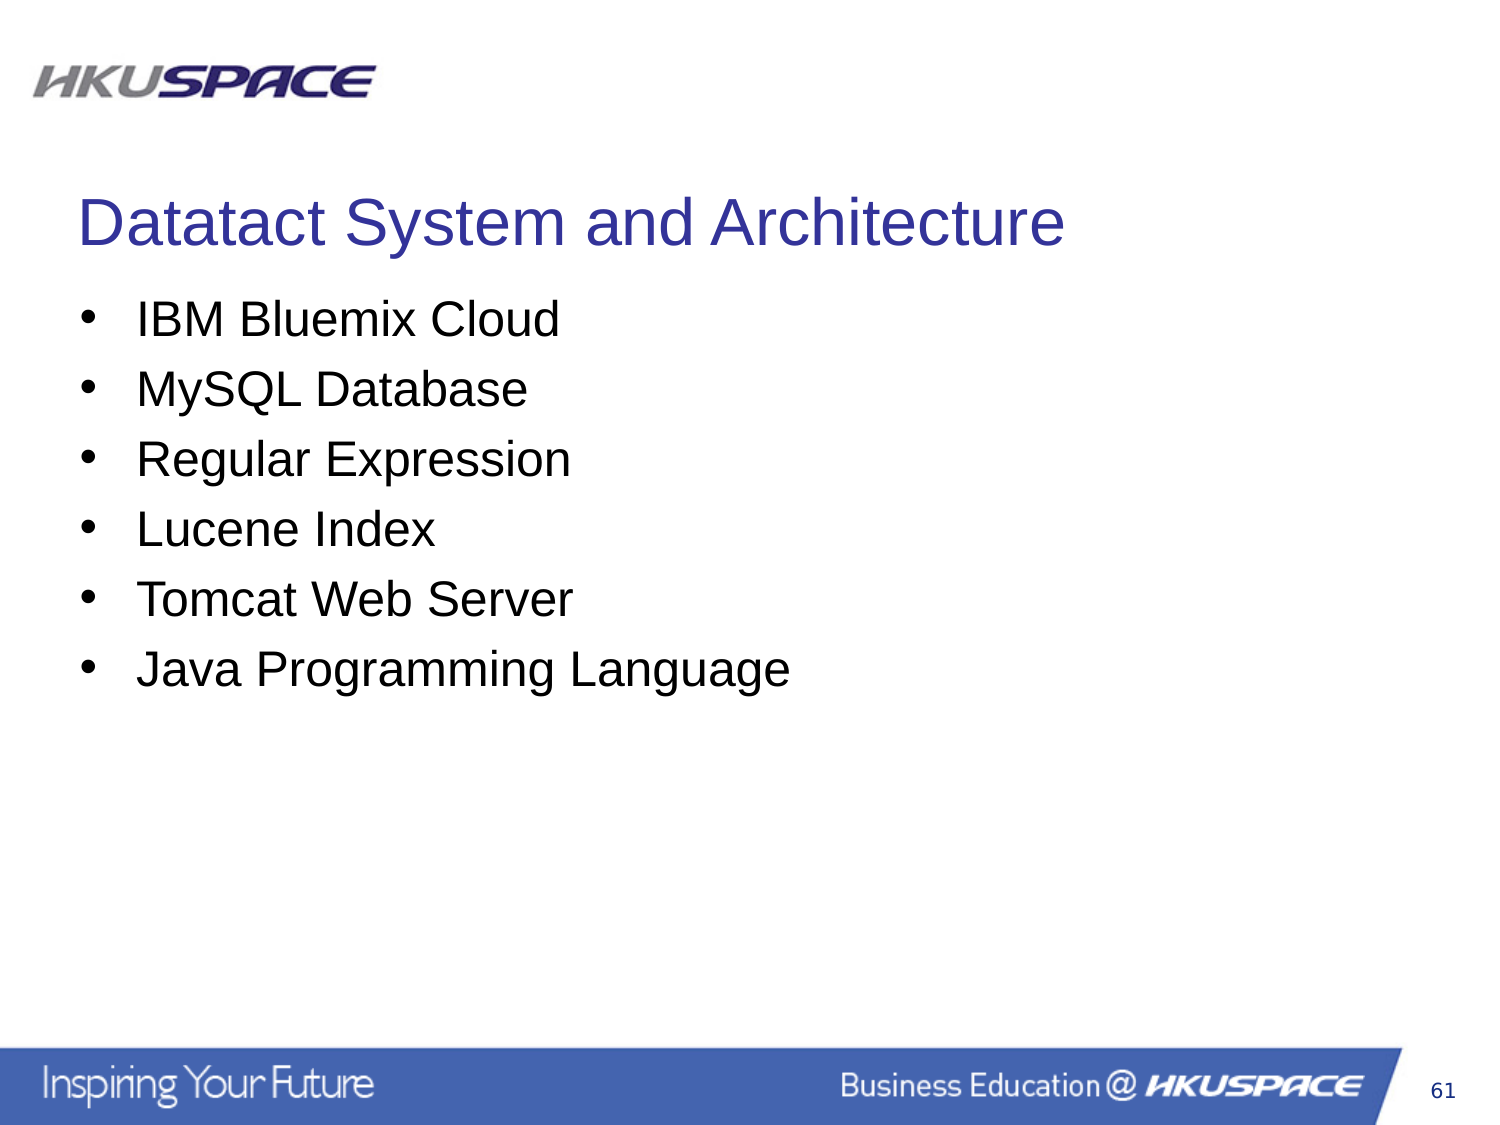

Datatact System and Architecture
IBM Bluemix Cloud
MySQL Database
Regular Expression
Lucene Index
Tomcat Web Server
Java Programming Language

61